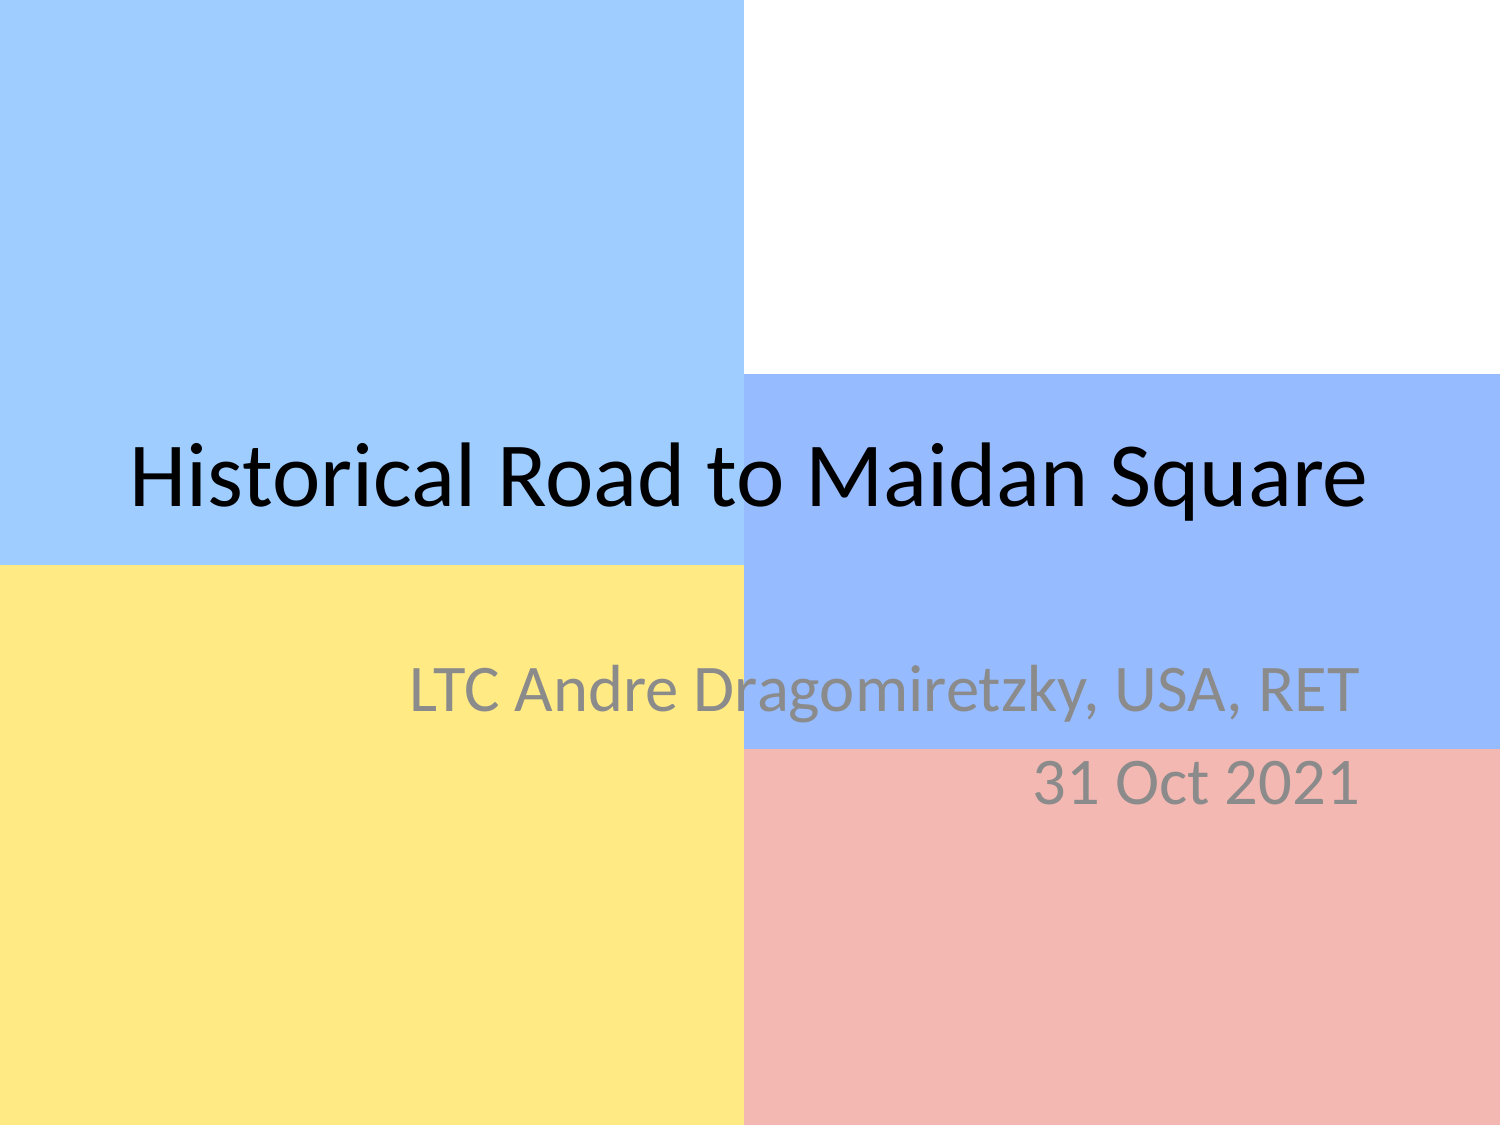

# Historical Road to Maidan Square
LTC Andre Dragomiretzky, USA, RET
31 Oct 2021